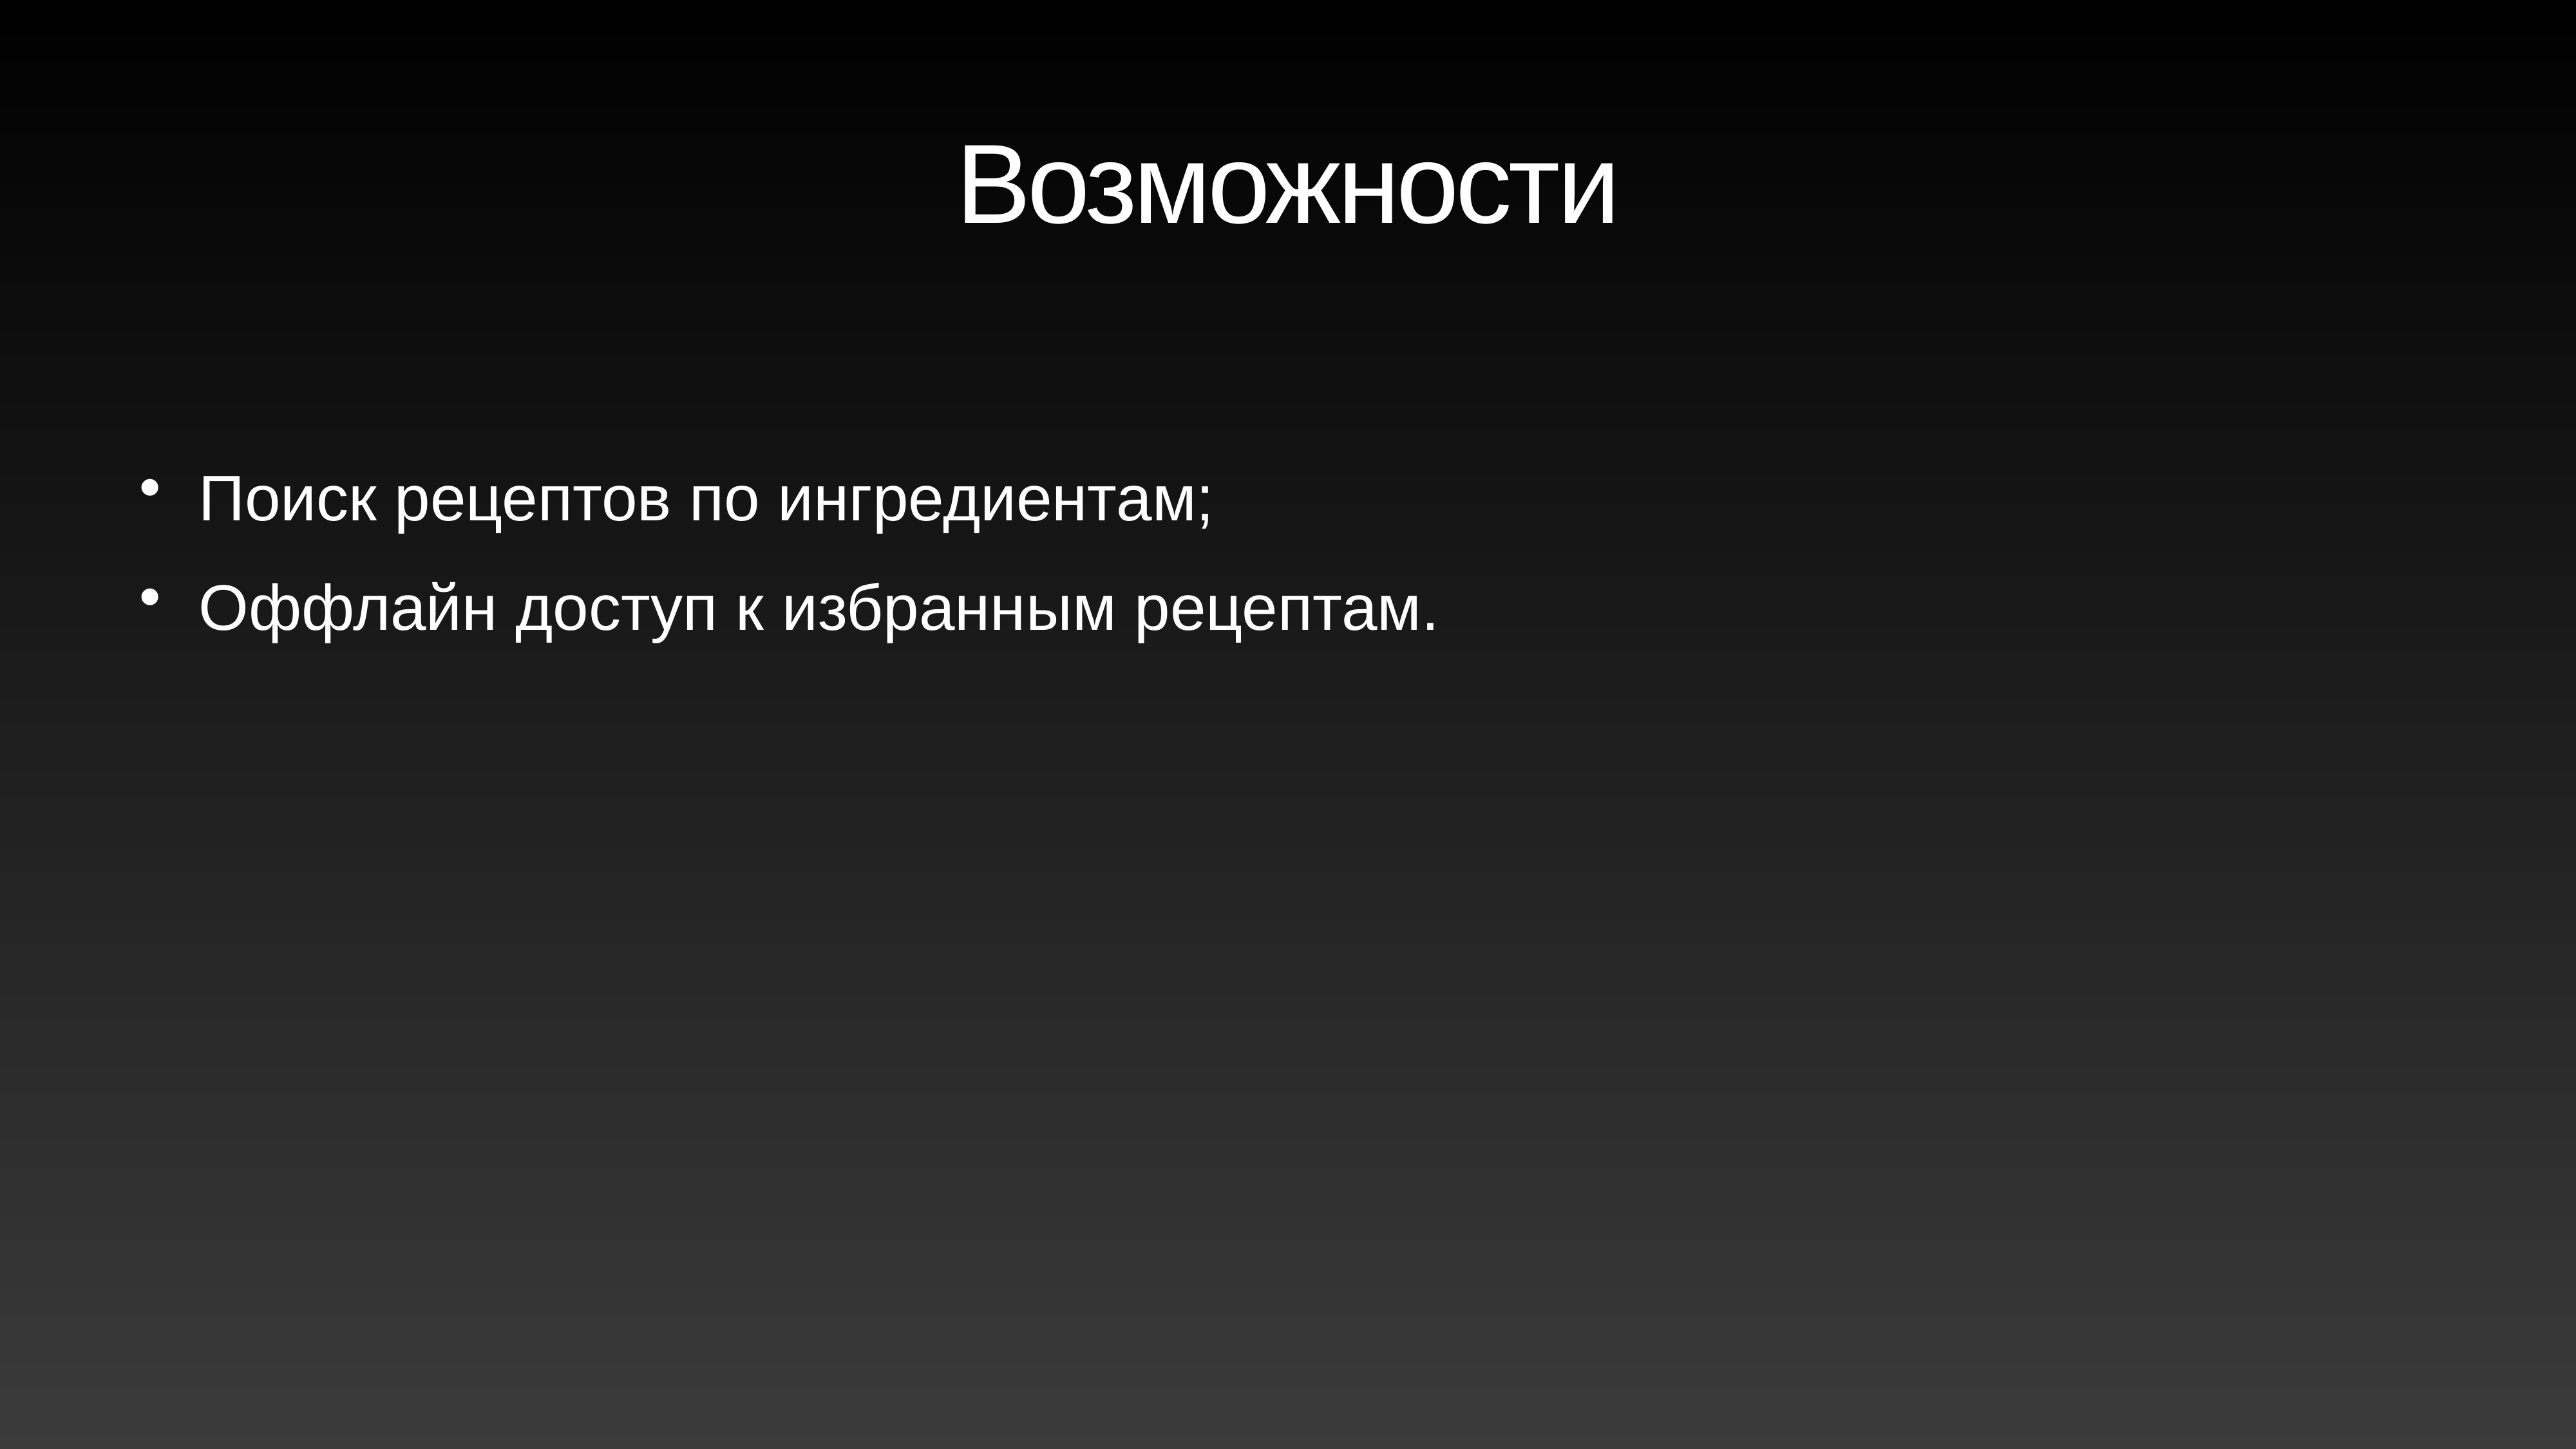

# Возможности
Поиск рецептов по ингредиентам;
Оффлайн доступ к избранным рецептам.